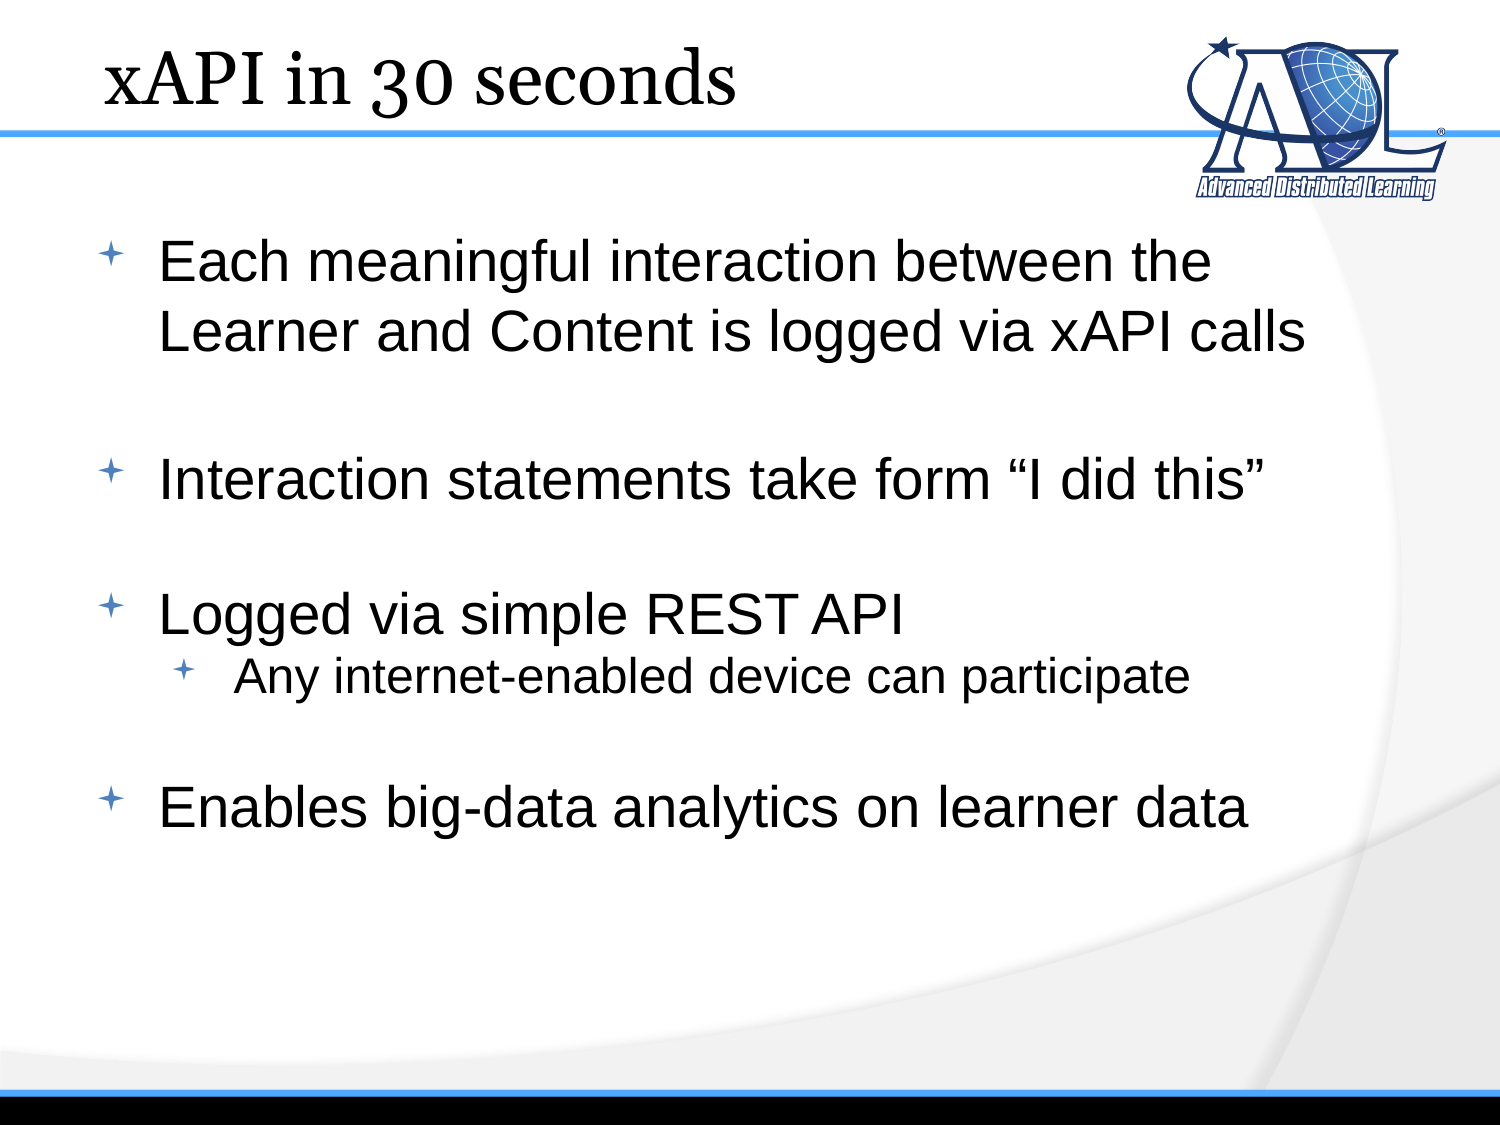

# xAPI in 30 seconds
Each meaningful interaction between the Learner and Content is logged via xAPI calls

Interaction statements take form “I did this”

Logged via simple REST API
Any internet-enabled device can participate

Enables big-data analytics on learner data